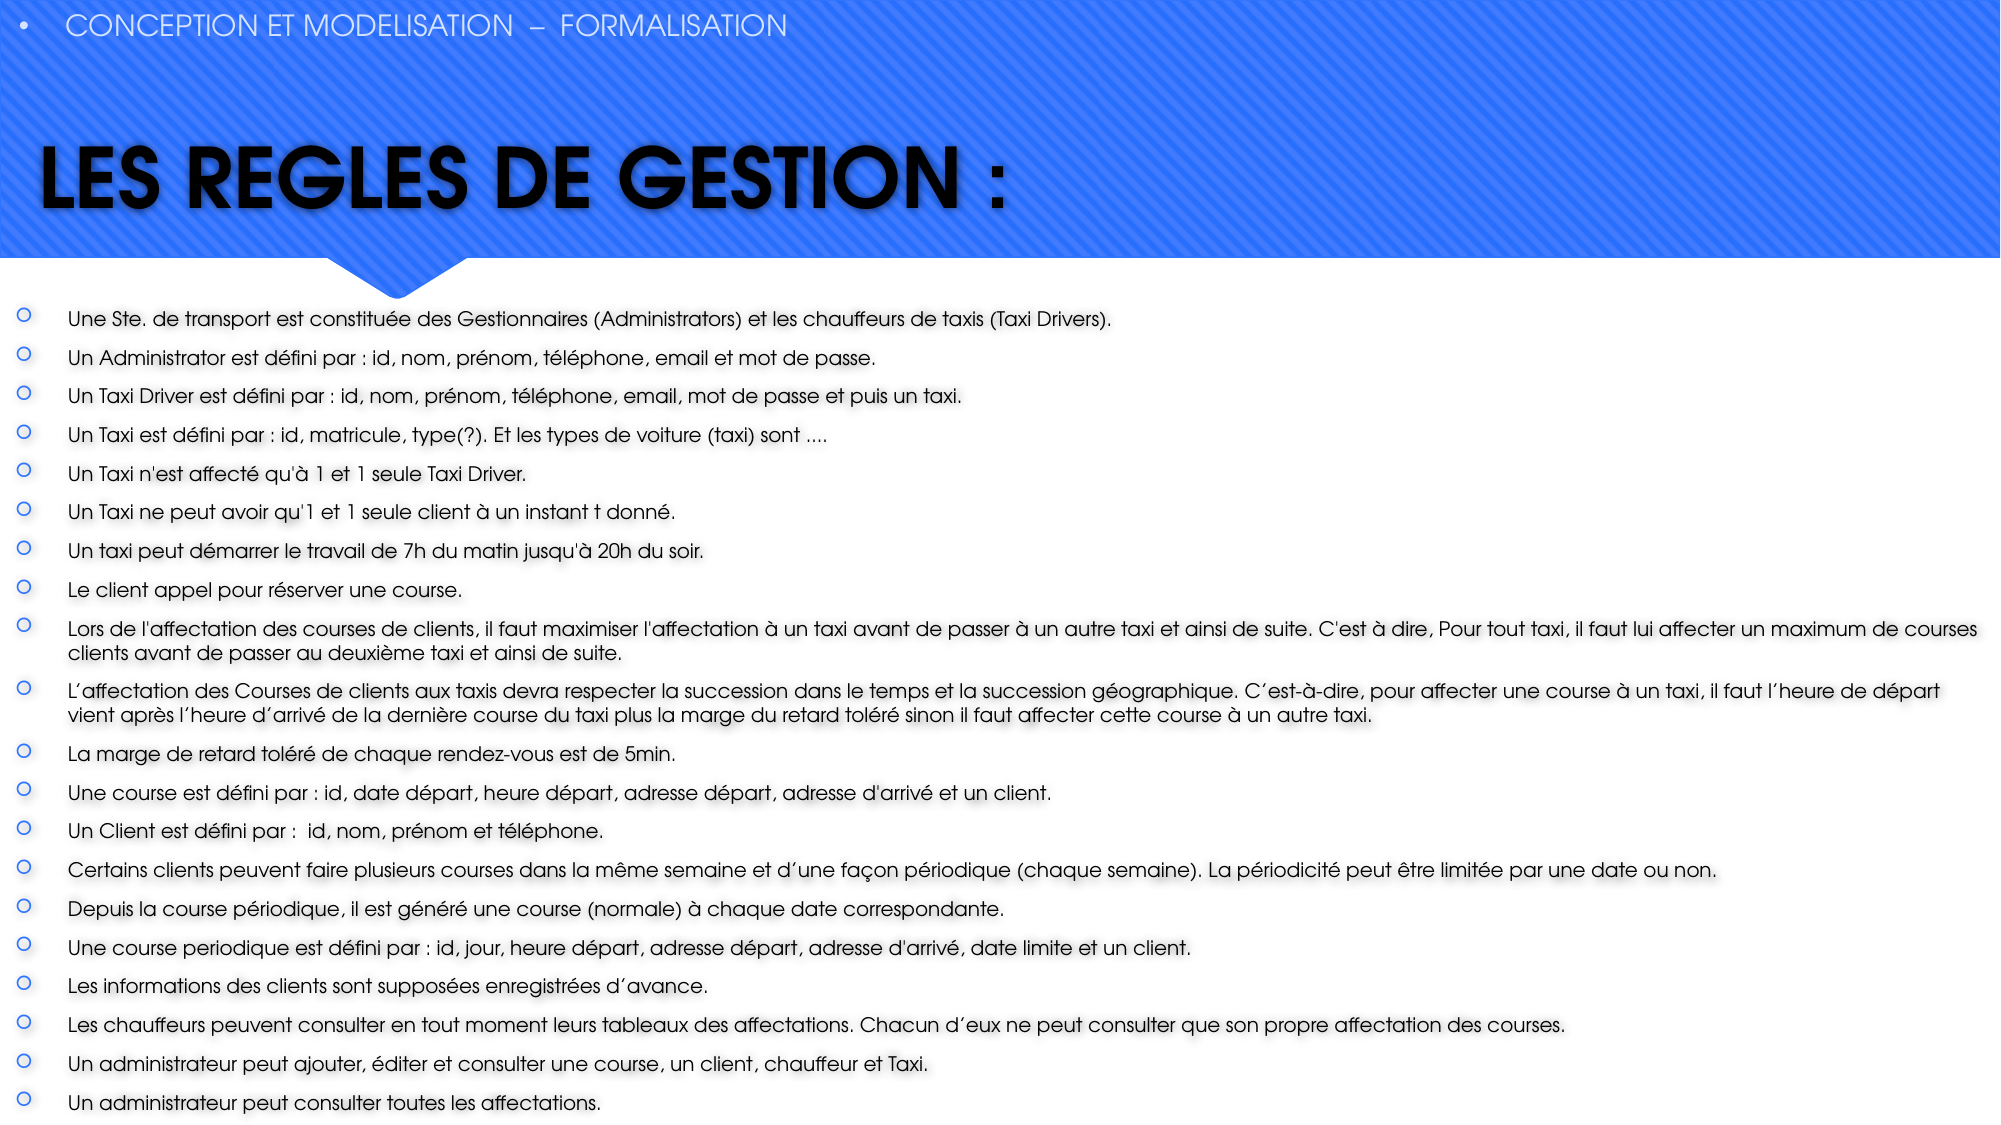

CONCEPTION ET MODELISATION  –  FORMALISATION
# LES REGLES DE GESTION :
Une Ste. de transport est constituée des Gestionnaires (Administrators) et les chauffeurs de taxis (Taxi Drivers).
Un Administrator est défini par : id, nom, prénom, téléphone, email et mot de passe.
Un Taxi Driver est défini par : id, nom, prénom, téléphone, email, mot de passe et puis un taxi.
Un Taxi est défini par : id, matricule, type(?). Et les types de voiture (taxi) sont ....
Un Taxi n'est affecté qu'à 1 et 1 seule Taxi Driver.
Un Taxi ne peut avoir qu'1 et 1 seule client à un instant t donné.
Un taxi peut démarrer le travail de 7h du matin jusqu'à 20h du soir.
Le client appel pour réserver une course.
Lors de l'affectation des courses de clients, il faut maximiser l'affectation à un taxi avant de passer à un autre taxi et ainsi de suite. C'est à dire, Pour tout taxi, il faut lui affecter un maximum de courses clients avant de passer au deuxième taxi et ainsi de suite.
L’affectation des Courses de clients aux taxis devra respecter la succession dans le temps et la succession géographique. C’est-à-dire, pour affecter une course à un taxi, il faut l’heure de départ vient après l’heure d’arrivé de la dernière course du taxi plus la marge du retard toléré sinon il faut affecter cette course à un autre taxi.
La marge de retard toléré de chaque rendez-vous est de 5min.
Une course est défini par : id, date départ, heure départ, adresse départ, adresse d'arrivé et un client.
Un Client est défini par :  id, nom, prénom et téléphone.
Certains clients peuvent faire plusieurs courses dans la même semaine et d’une façon périodique (chaque semaine). La périodicité peut être limitée par une date ou non.
Depuis la course périodique, il est généré une course (normale) à chaque date correspondante.
Une course periodique est défini par : id, jour, heure départ, adresse départ, adresse d'arrivé, date limite et un client.
Les informations des clients sont supposées enregistrées d’avance.
Les chauffeurs peuvent consulter en tout moment leurs tableaux des affectations. Chacun d’eux ne peut consulter que son propre affectation des courses.
Un administrateur peut ajouter, éditer et consulter une course, un client, chauffeur et Taxi.
Un administrateur peut consulter toutes les affectations.